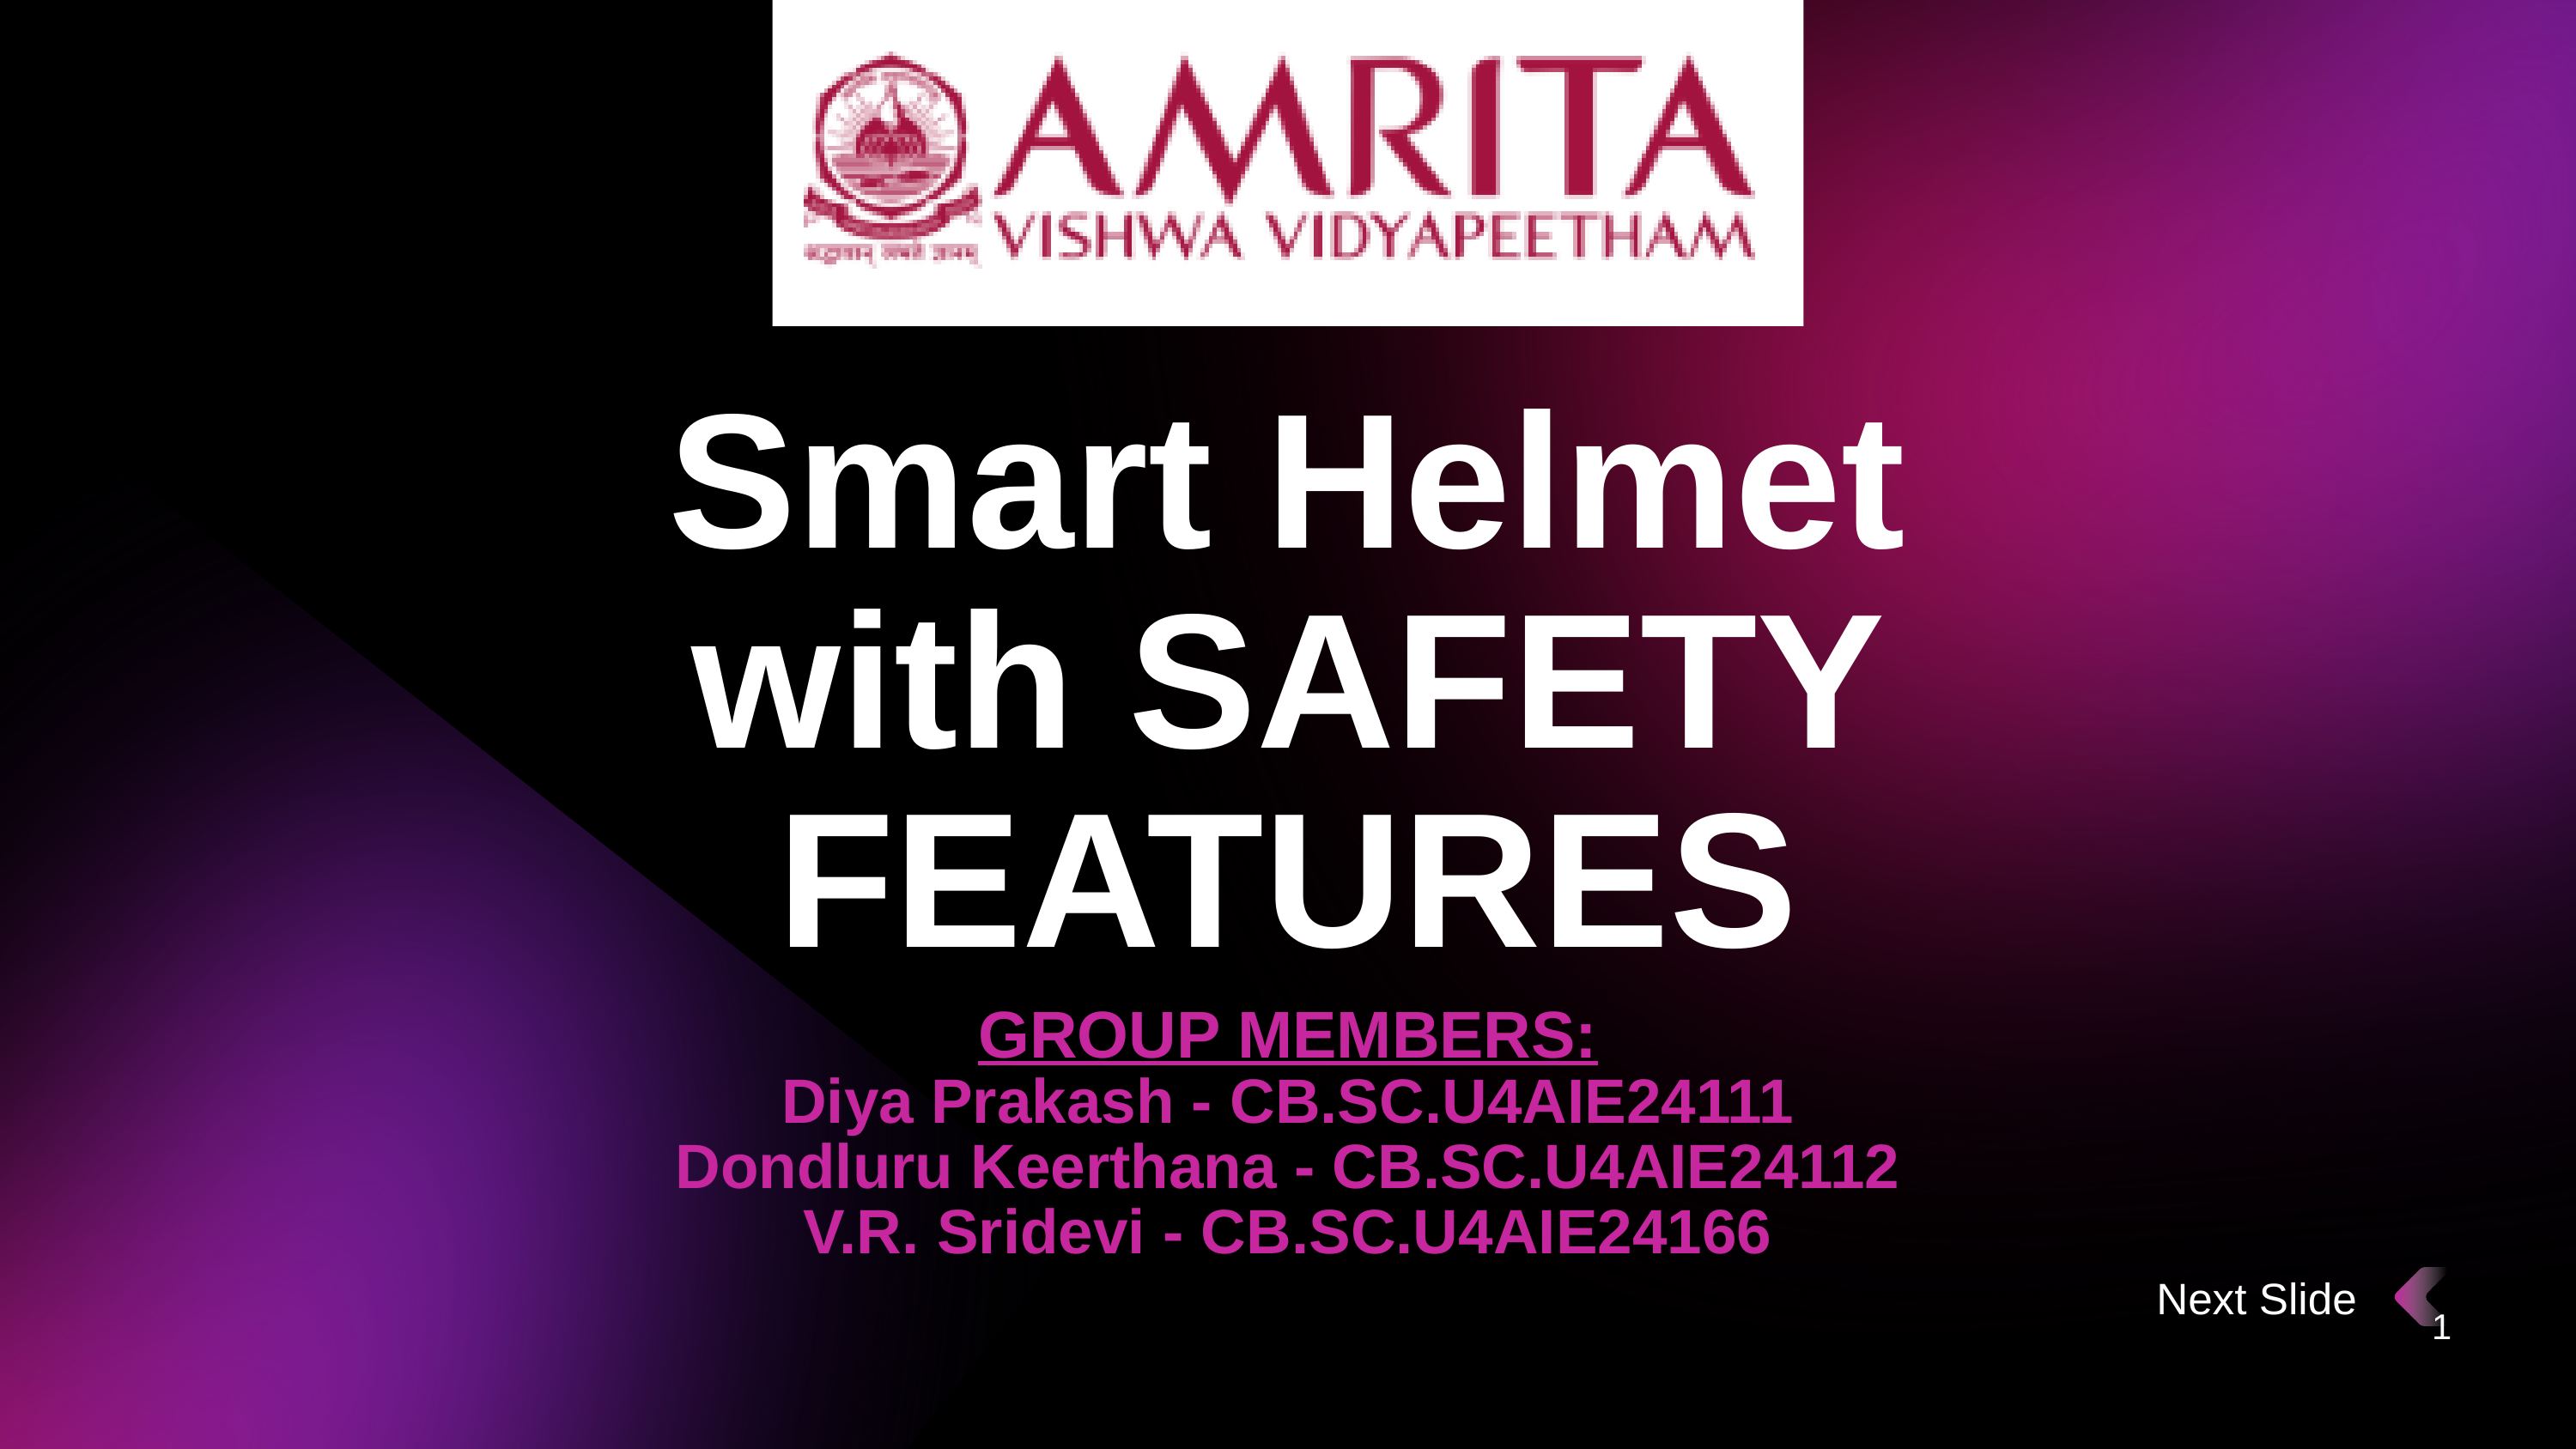

Smart Helmet with SAFETY FEATURES

GROUP MEMBERS:
Diya Prakash - CB.SC.U4AIE24111
Dondluru Keerthana - CB.SC.U4AIE24112
V.R. Sridevi - CB.SC.U4AIE24166

Next Slide
1